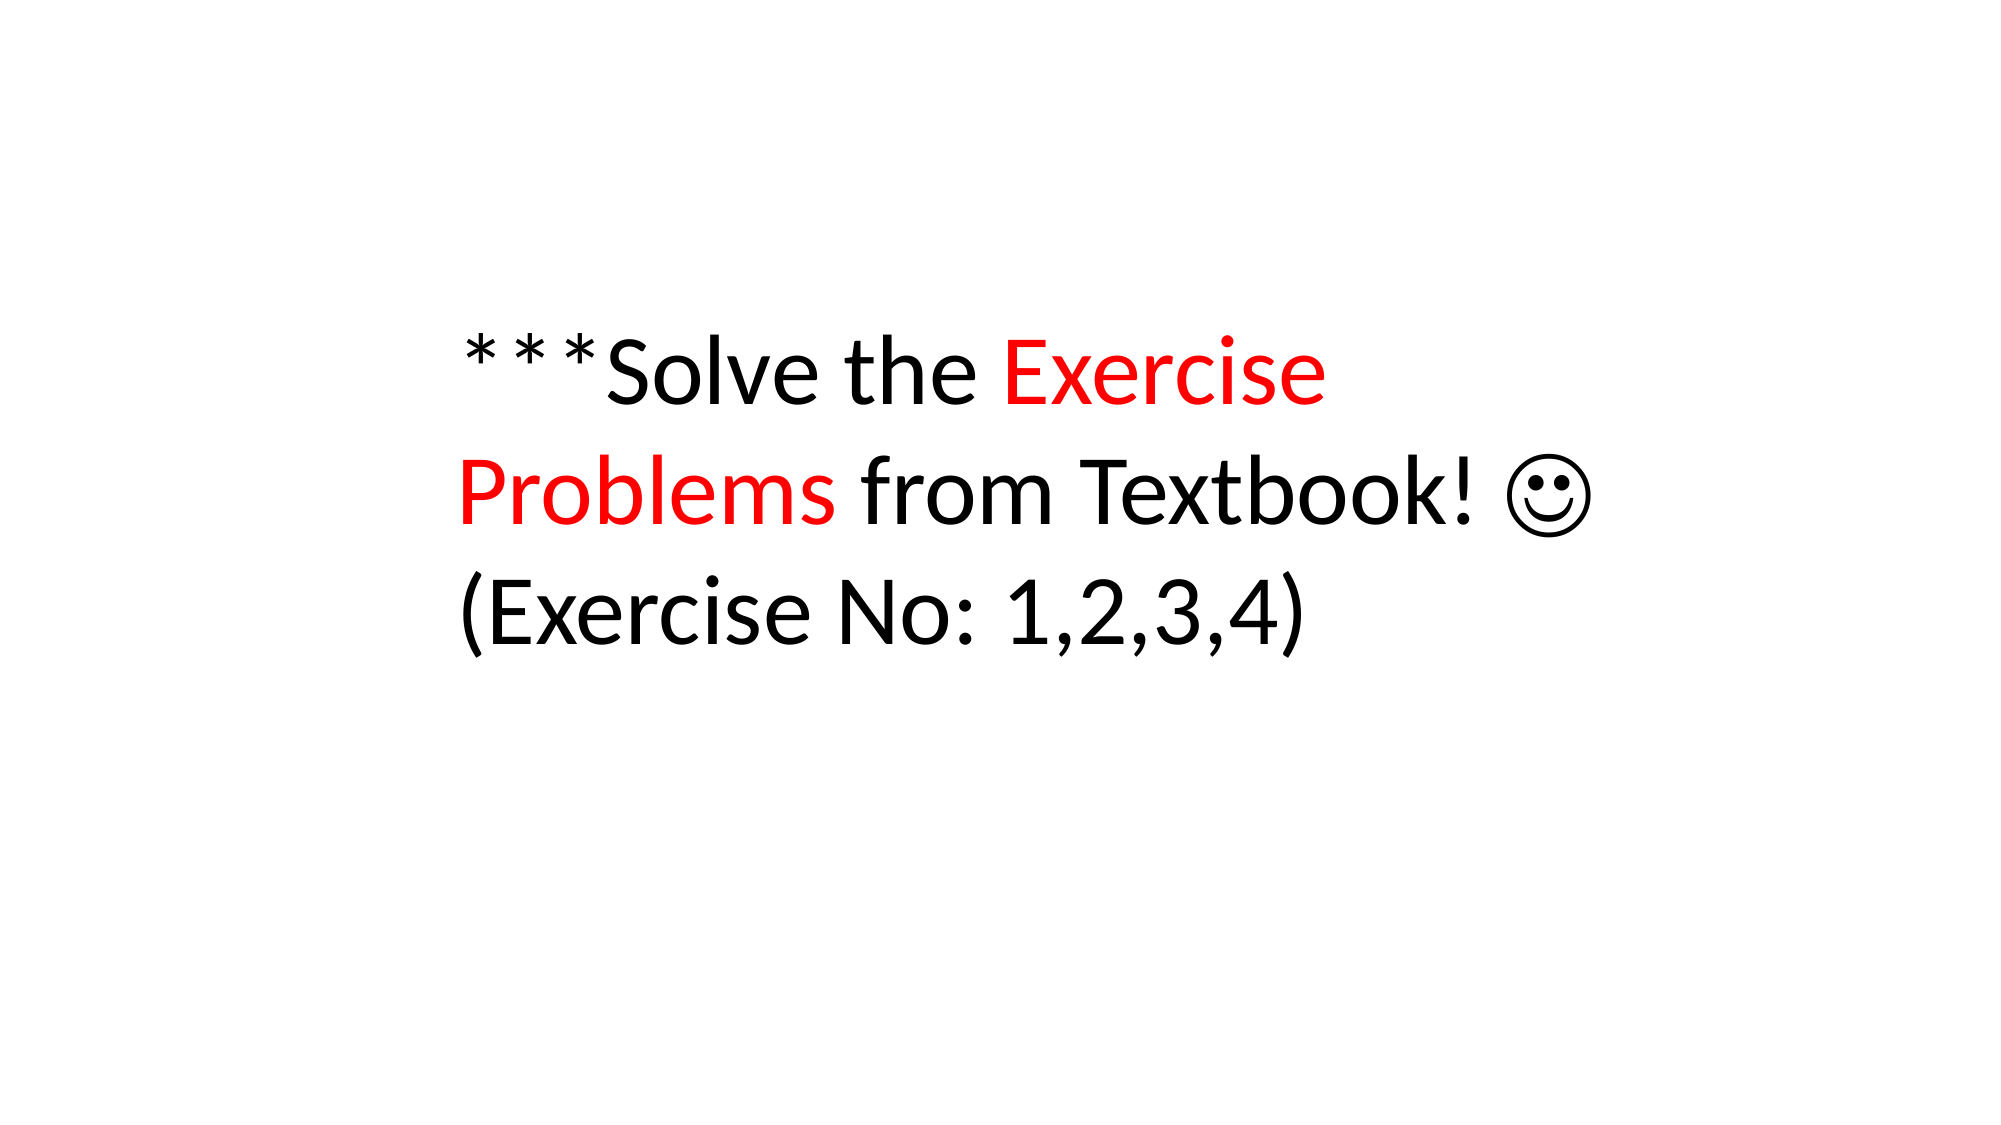

***Solve the Exercise Problems from Textbook! ☺
(Exercise No: 1,2,3,4)